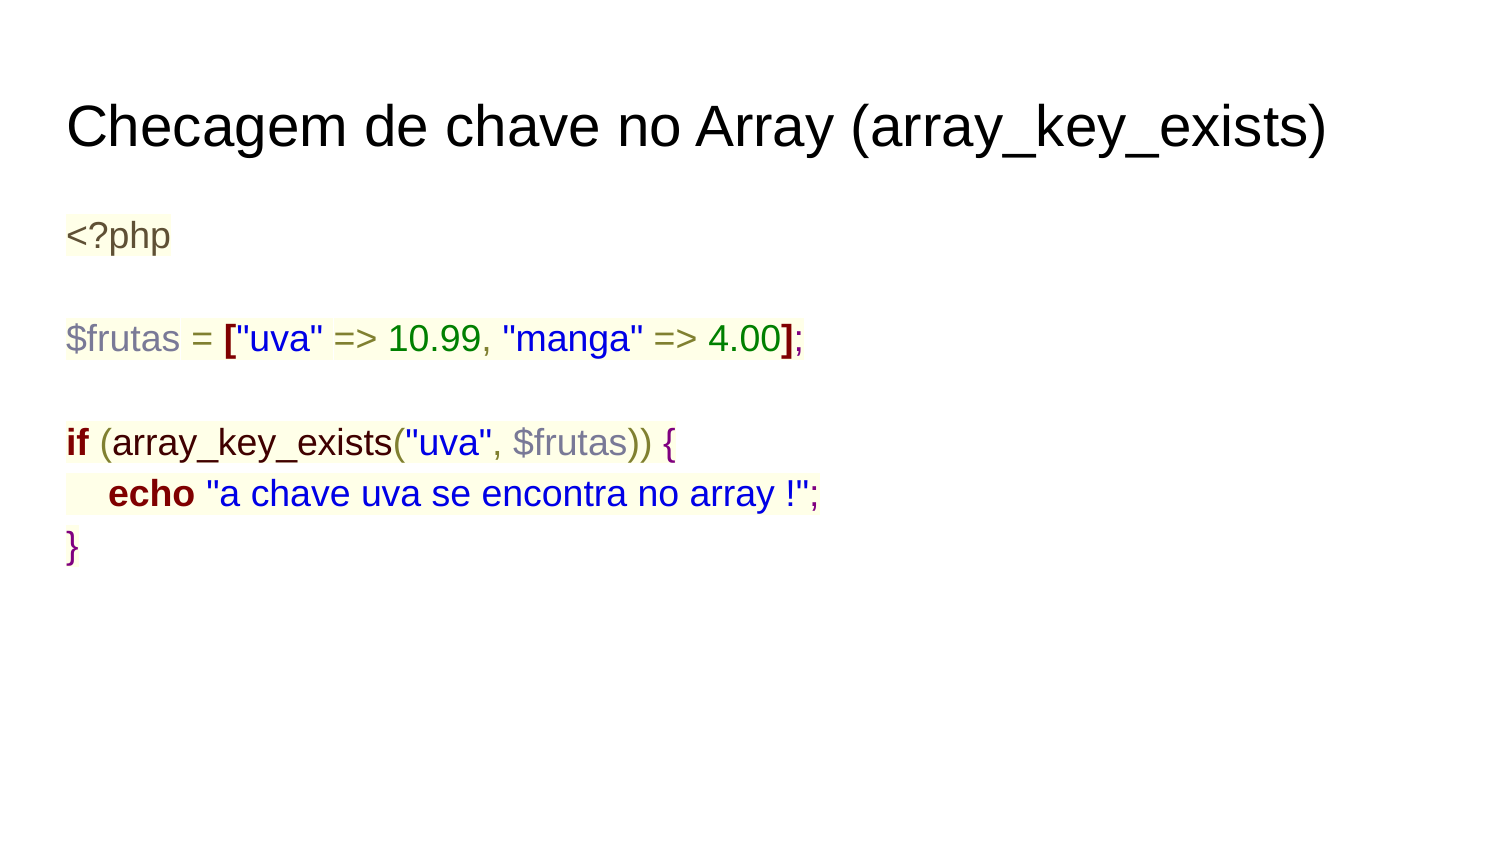

# Checagem de chave no Array (array_key_exists)
<?php
$frutas = ["uva" => 10.99, "manga" => 4.00];
if (array_key_exists("uva", $frutas)) {
    echo "a chave uva se encontra no array !";
}